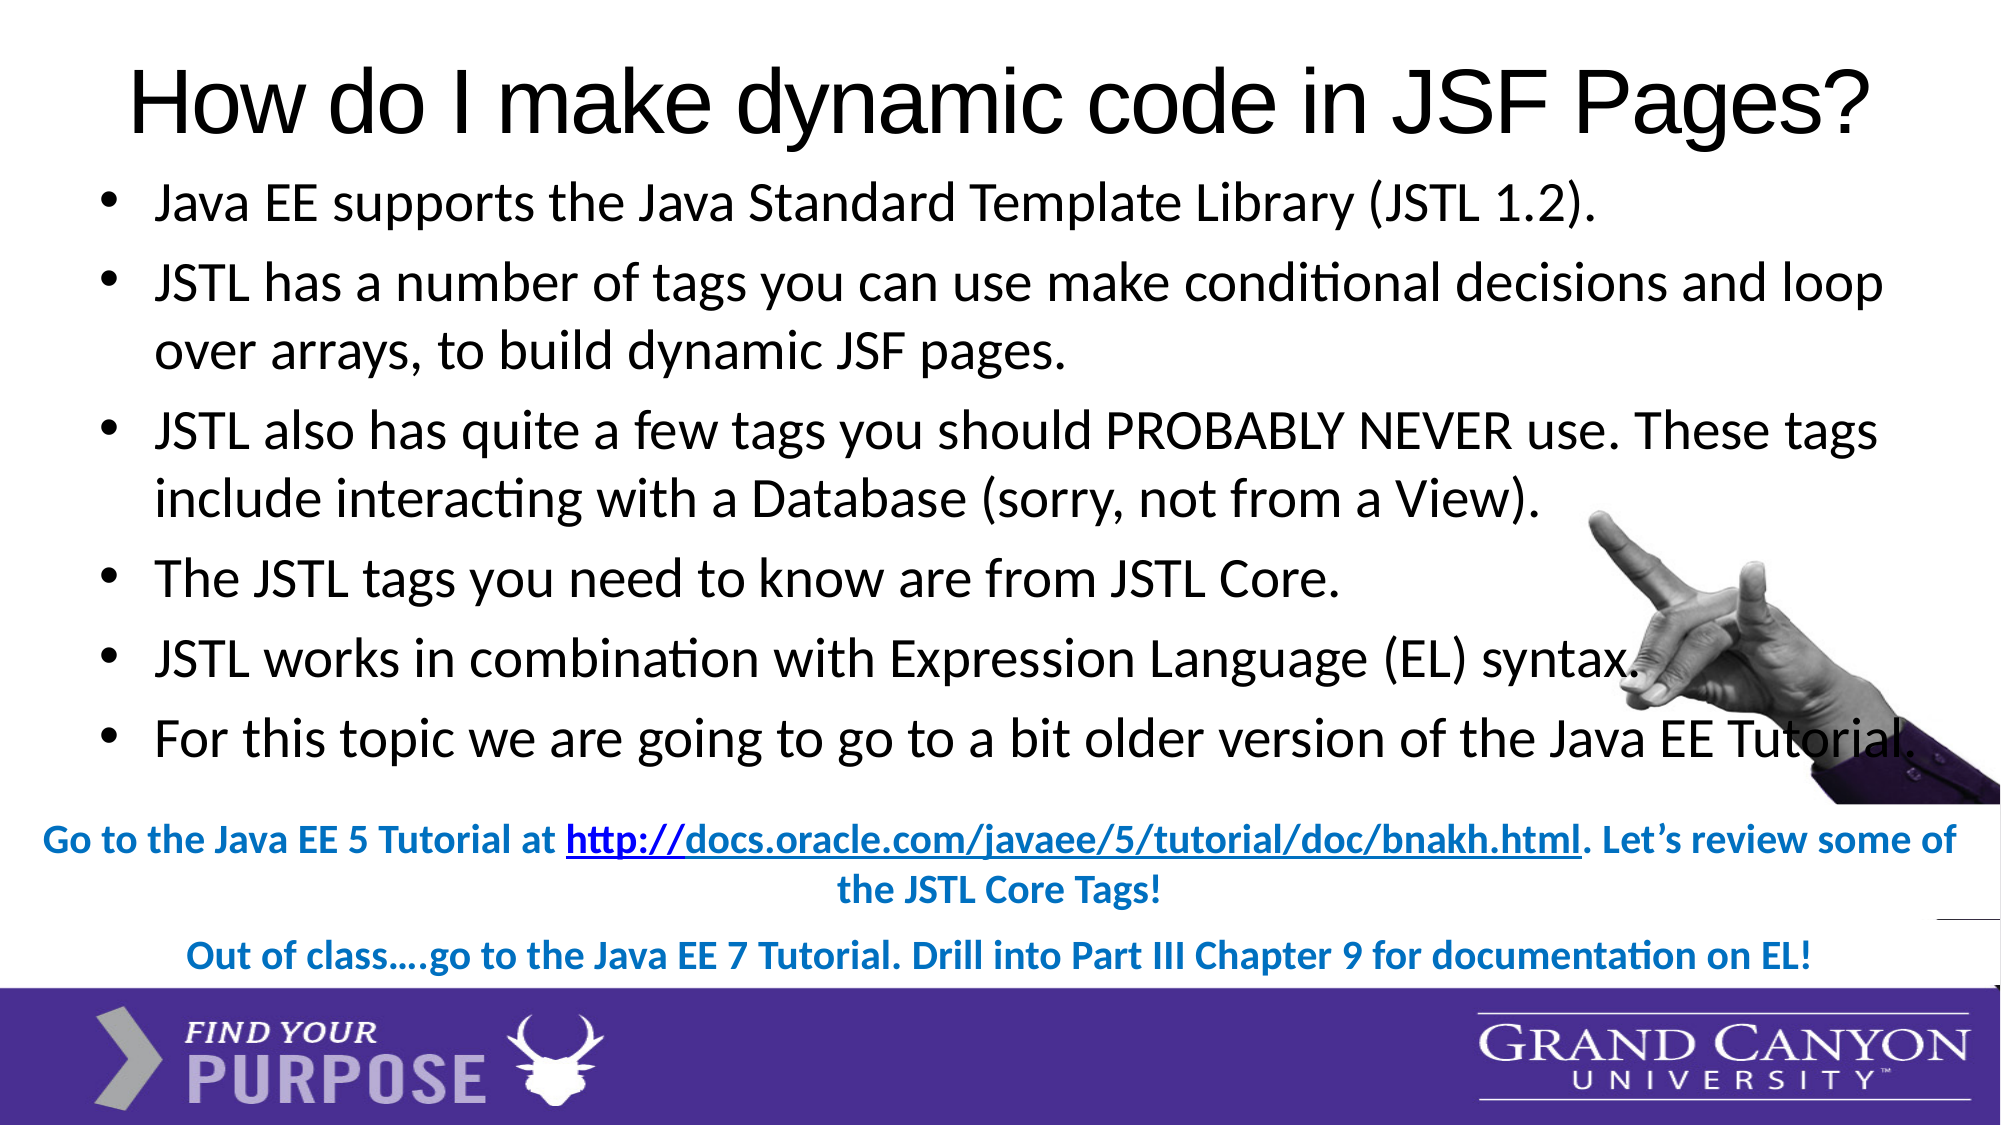

# How do I make dynamic code in JSF Pages?
Java EE supports the Java Standard Template Library (JSTL 1.2).
JSTL has a number of tags you can use make conditional decisions and loop over arrays, to build dynamic JSF pages.
JSTL also has quite a few tags you should PROBABLY NEVER use. These tags include interacting with a Database (sorry, not from a View).
The JSTL tags you need to know are from JSTL Core.
JSTL works in combination with Expression Language (EL) syntax.
For this topic we are going to go to a bit older version of the Java EE Tutorial.

Go to the Java EE 5 Tutorial at http://docs.oracle.com/javaee/5/tutorial/doc/bnakh.html. Let’s review some of the JSTL Core Tags!
Out of class….go to the Java EE 7 Tutorial. Drill into Part III Chapter 9 for documentation on EL!